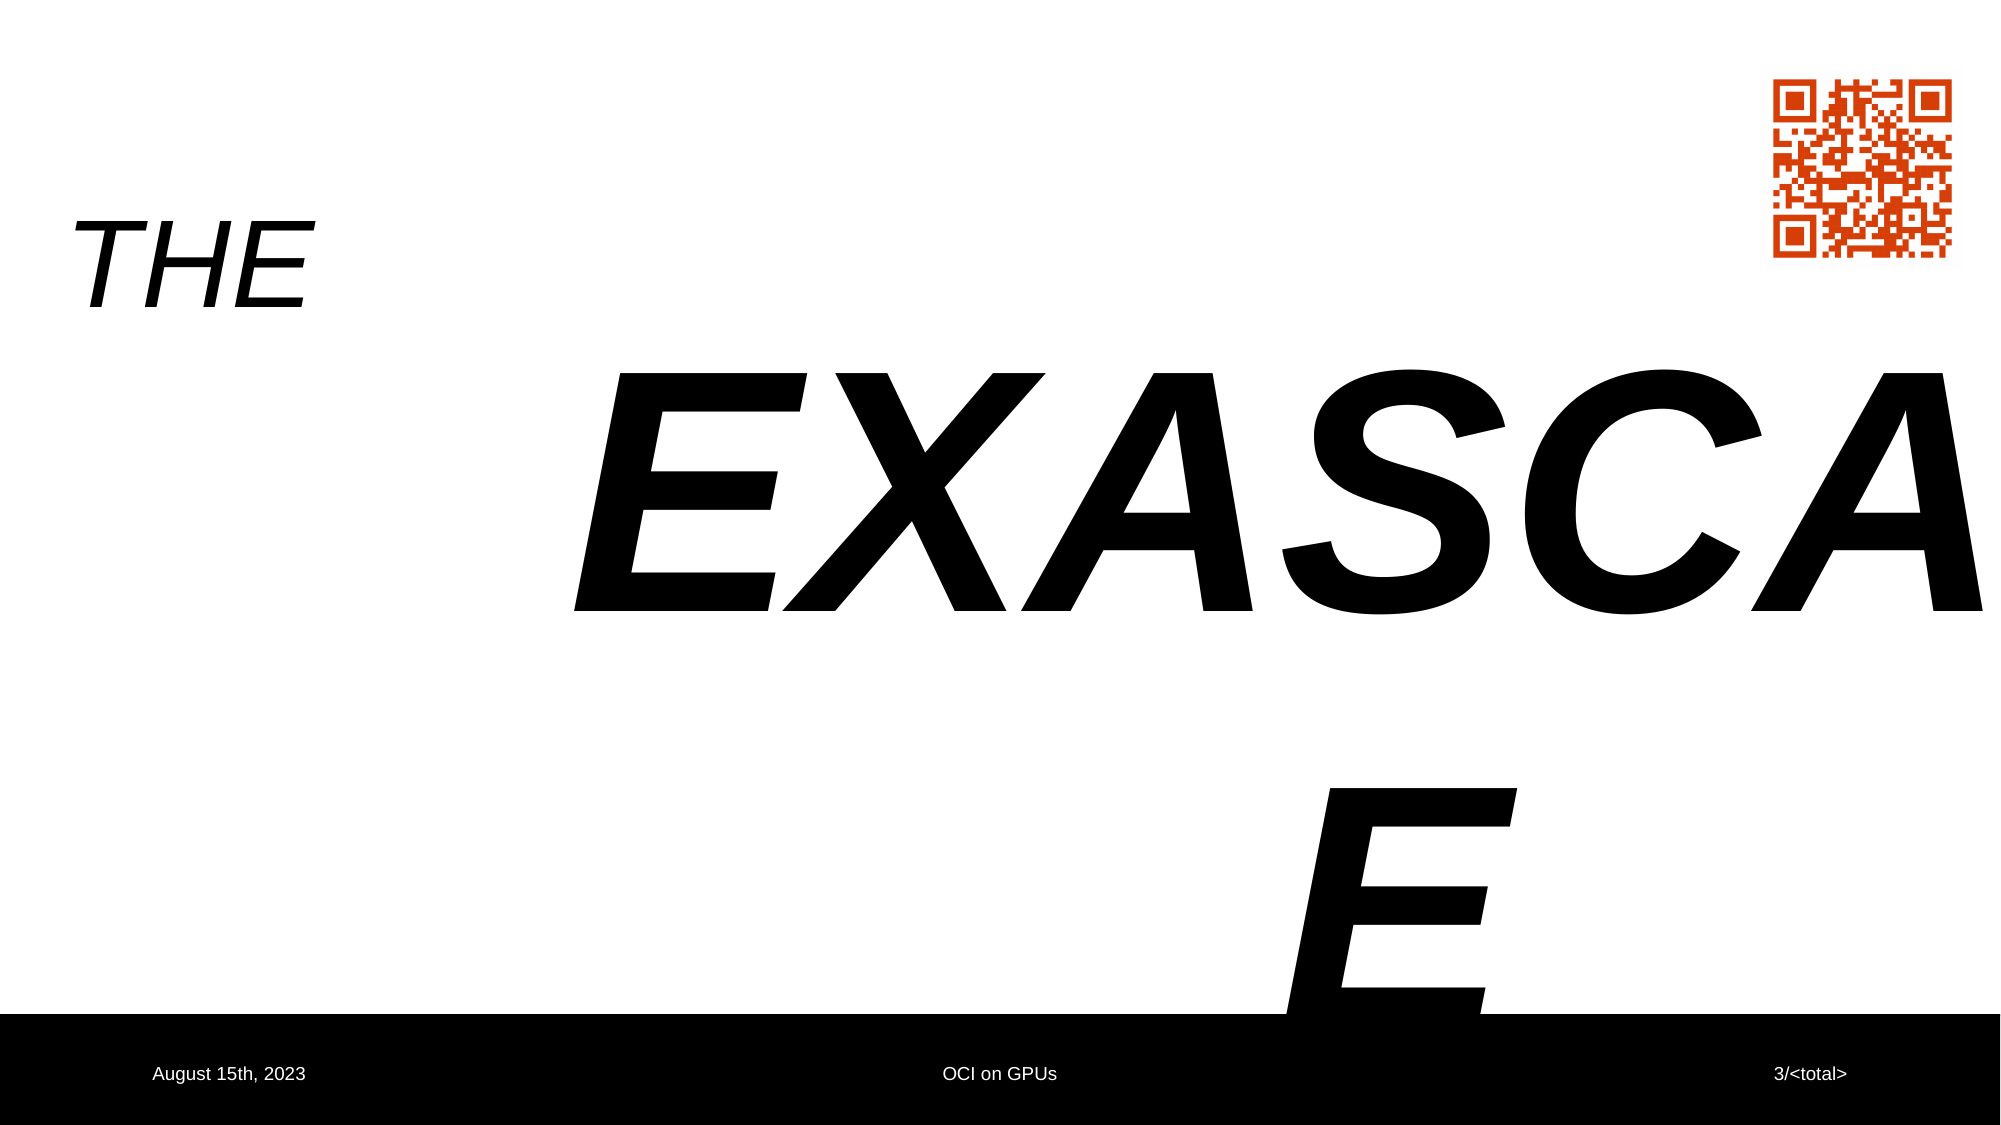

THE
EXASCALE
August 15th, 2023
OCI on GPUs
3